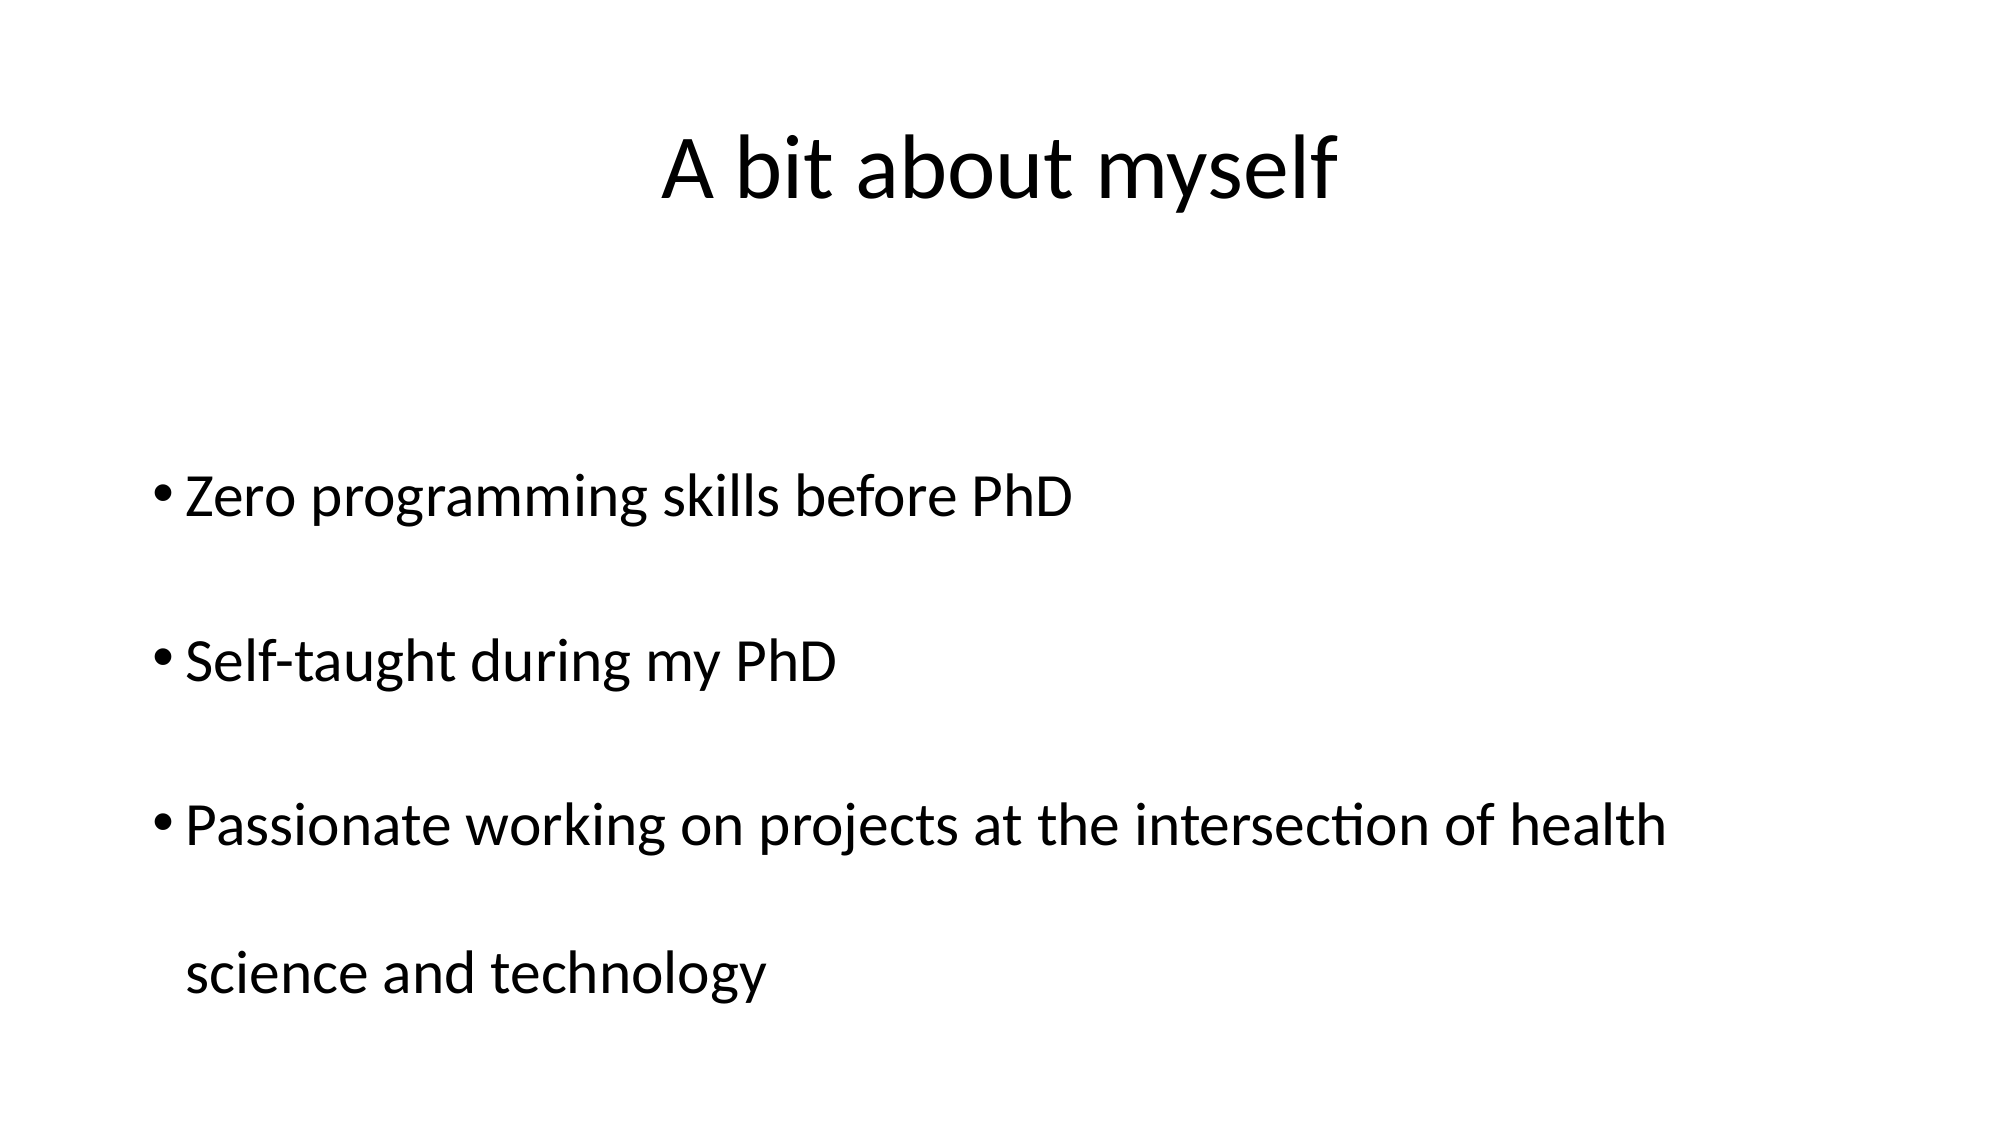

# A bit about myself

Zero programming skills before PhD
Self-taught during my PhD
Passionate working on projects at the intersection of health science and technology